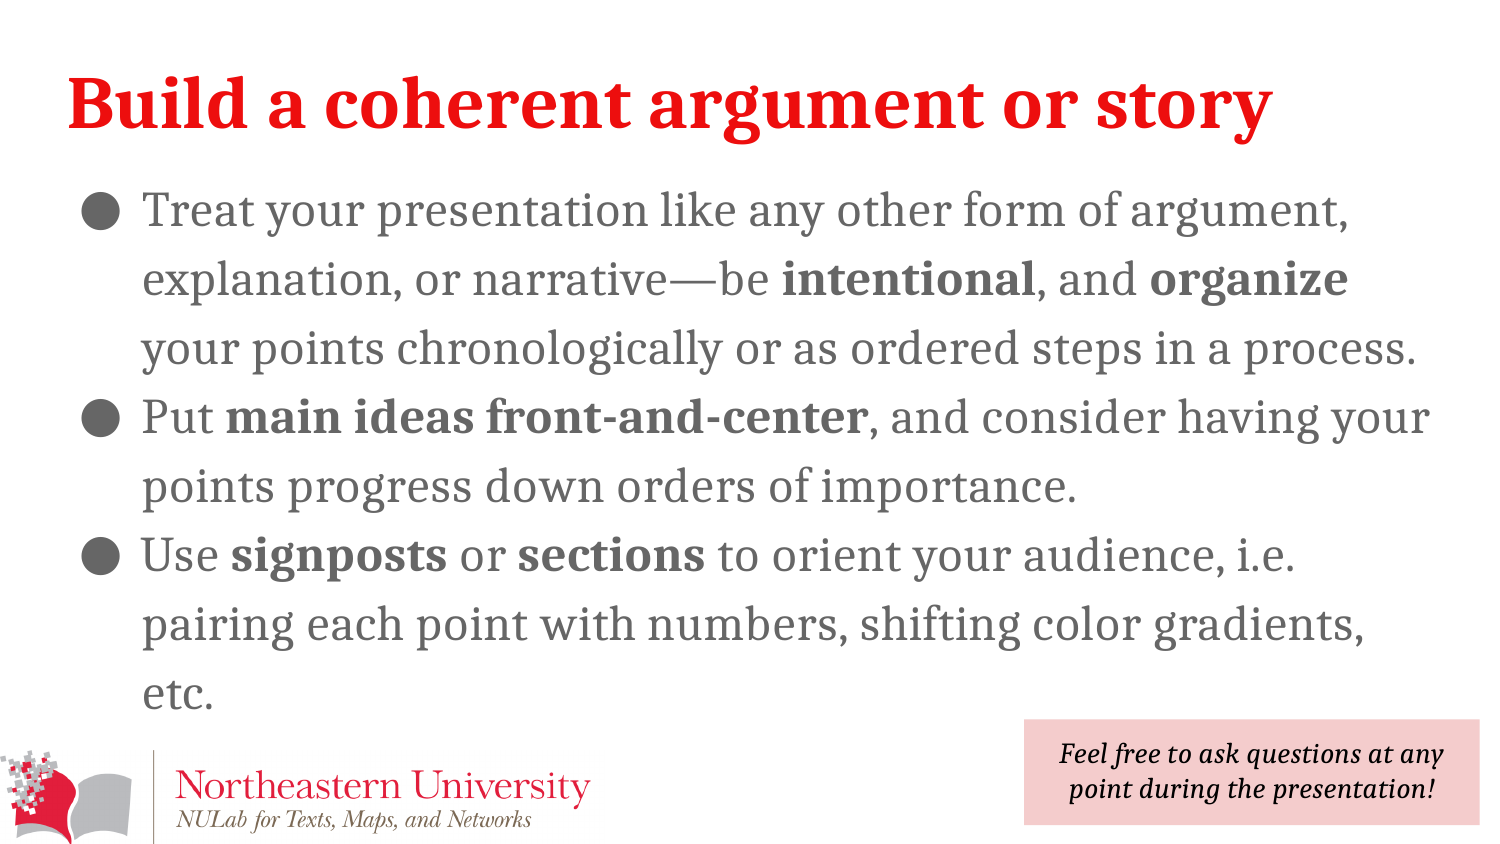

# Build a coherent argument or story
Treat your presentation like any other form of argument, explanation, or narrative—be intentional, and organize your points chronologically or as ordered steps in a process.
Put main ideas front-and-center, and consider having your points progress down orders of importance.
Use signposts or sections to orient your audience, i.e. pairing each point with numbers, shifting color gradients, etc.
Feel free to ask questions at any point during the presentation!